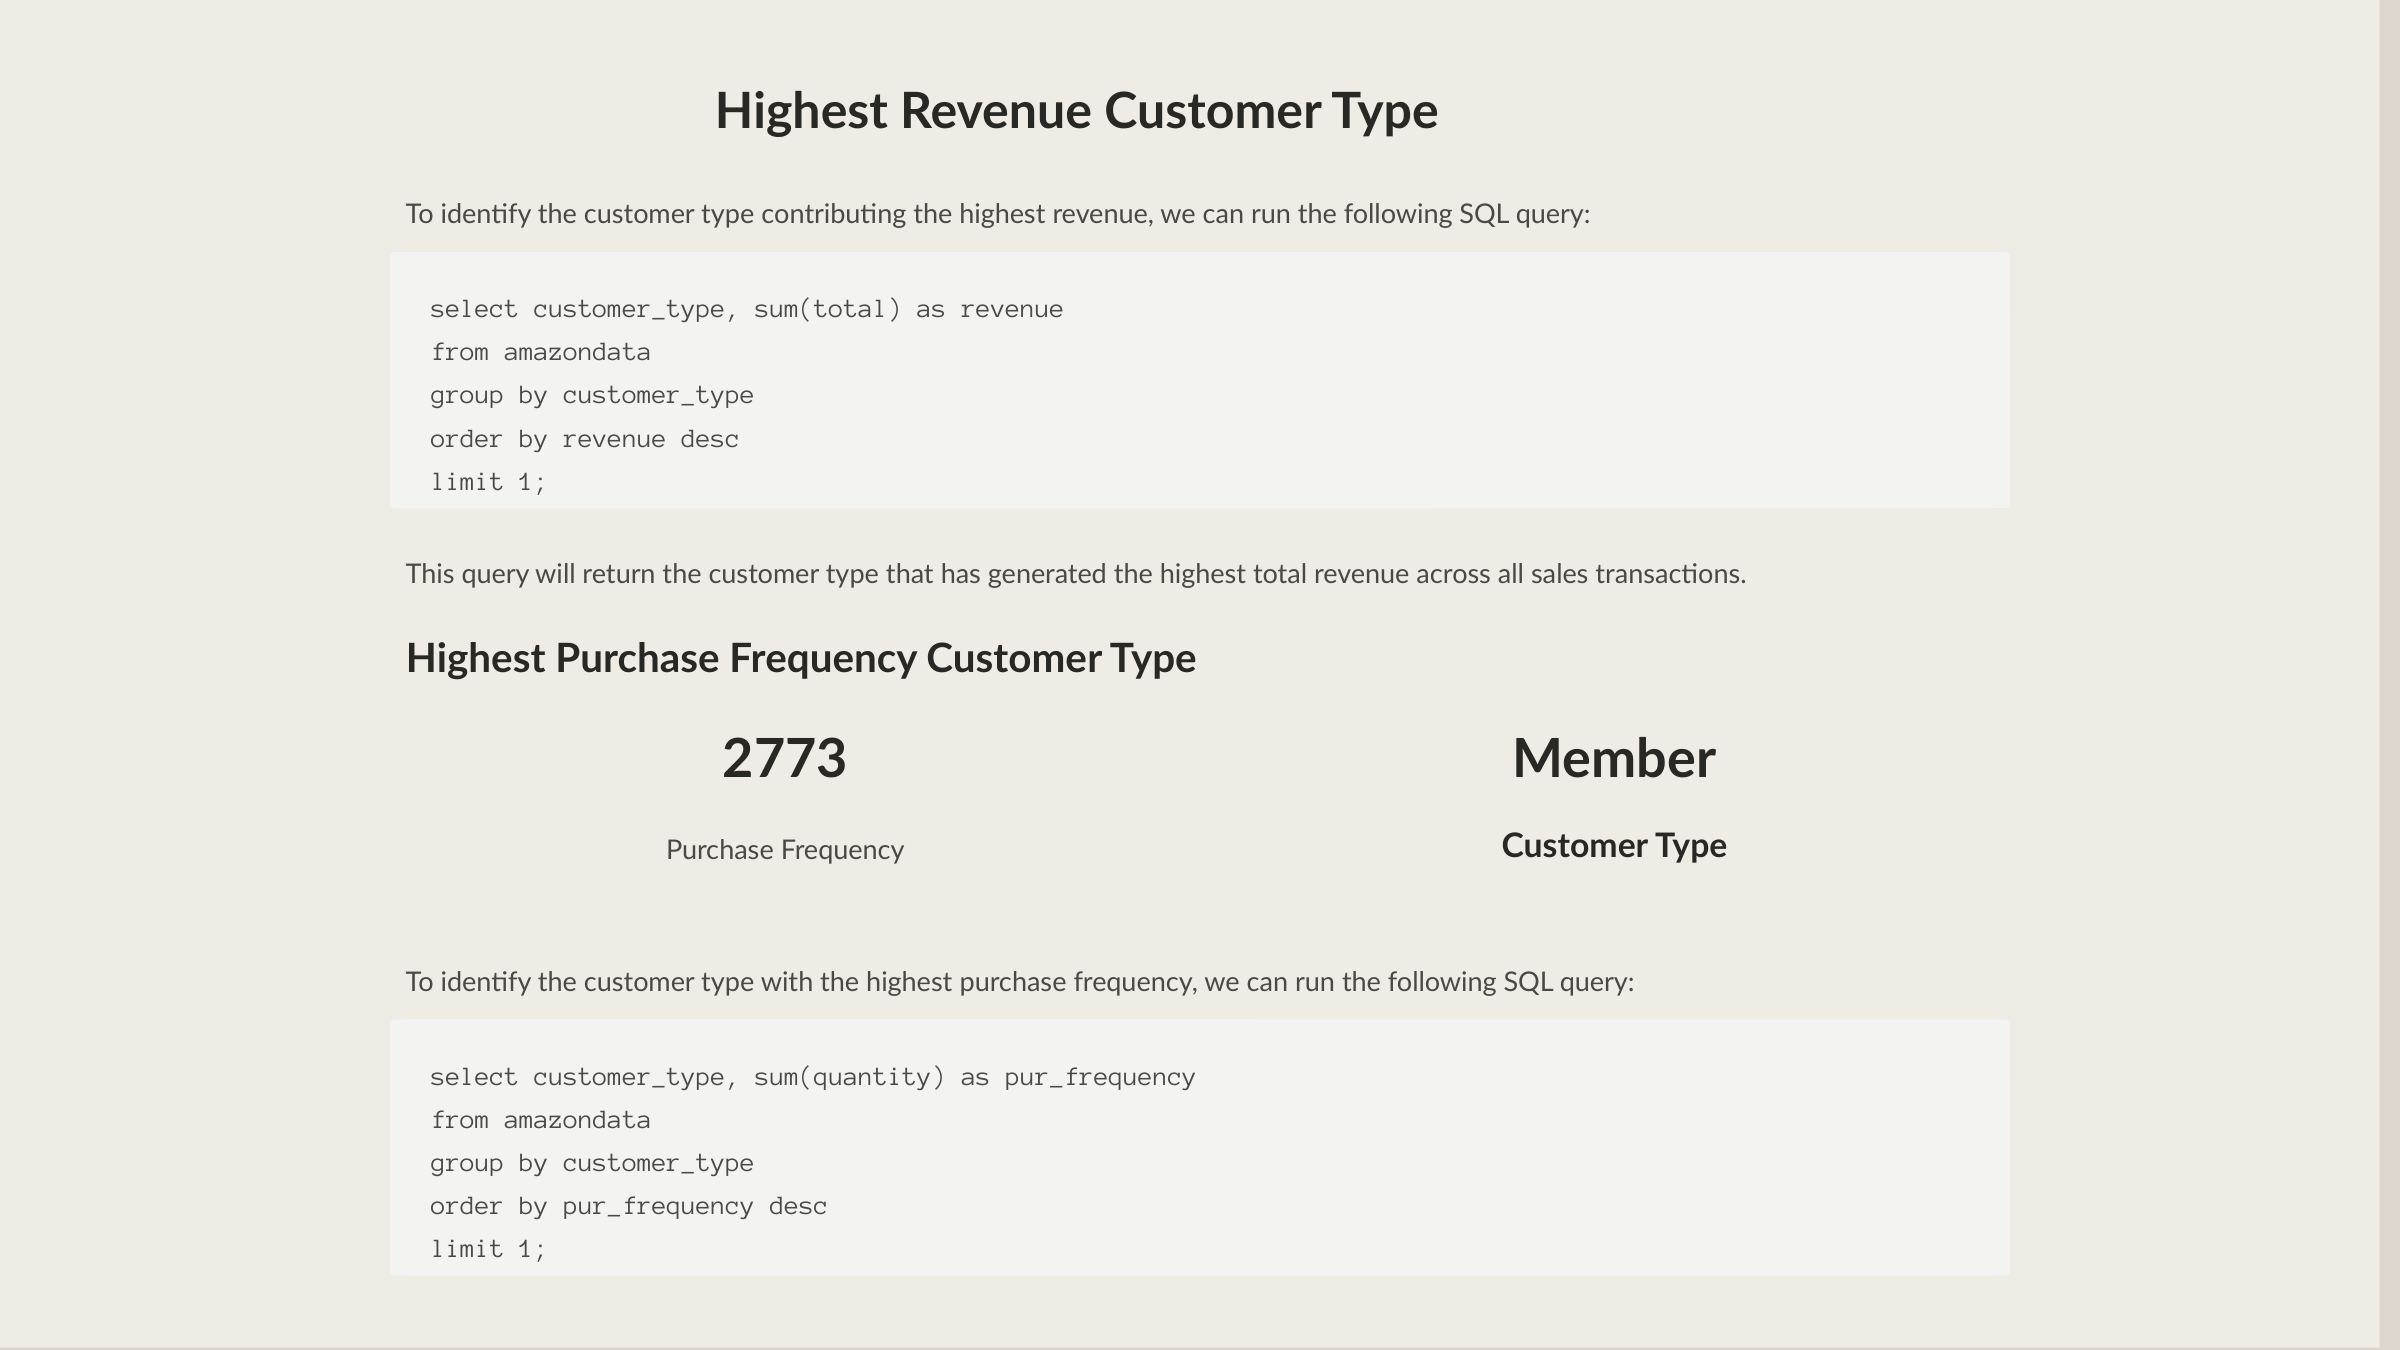

Highest Revenue Customer Type
To identify the customer type contributing the highest revenue, we can run the following SQL query:

select customer_type, sum(total) as revenue
from amazondata
group by customer_type
order by revenue desc
limit 1;
This query will return the customer type that has generated the highest total revenue across all sales transactions.
Highest Purchase Frequency Customer Type
2773
Member
Purchase Frequency
Customer Type

To identify the customer type with the highest purchase frequency, we can run the following SQL query:

select customer_type, sum(quantity) as pur_frequency
from amazondata
group by customer_type
order by pur_frequency desc
limit 1;